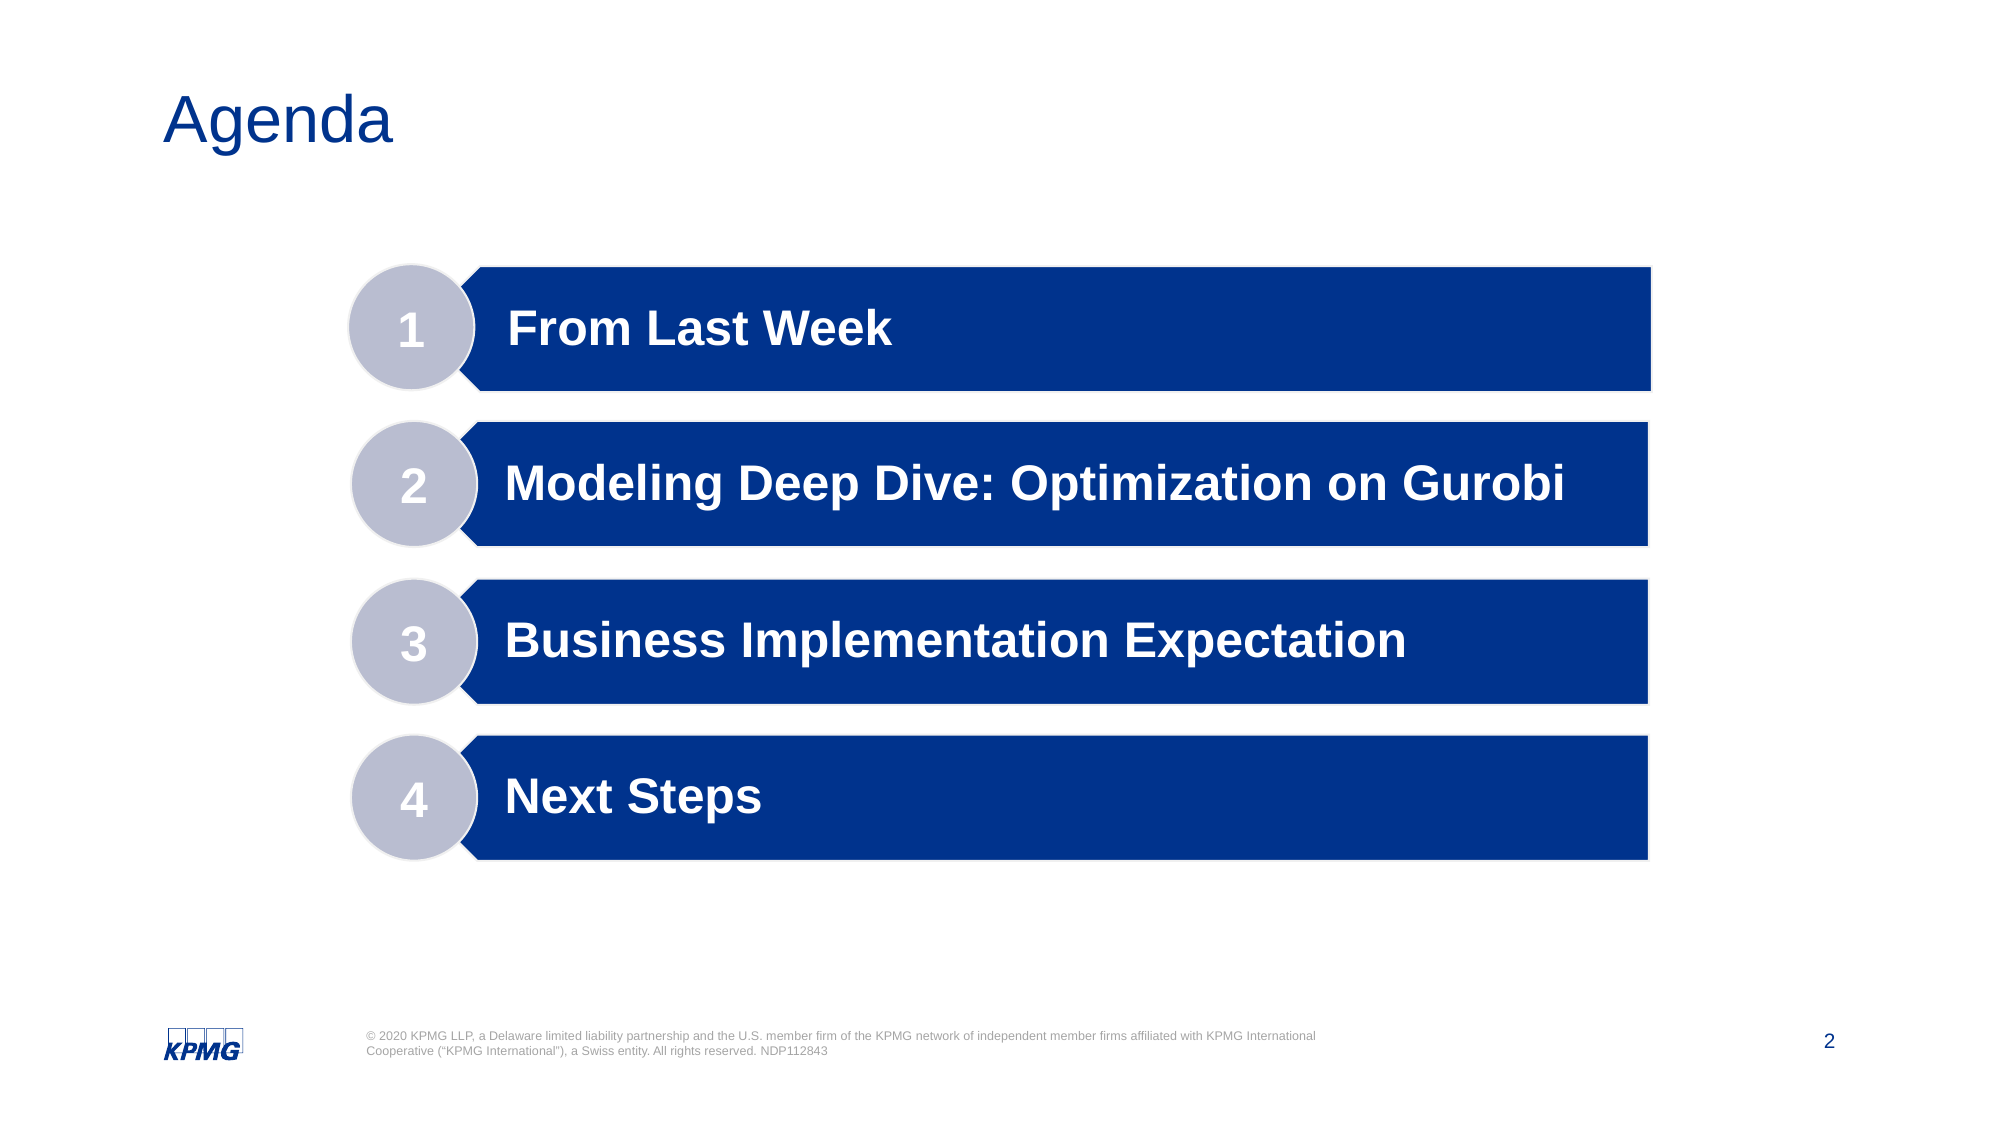

# Agenda
1
From Last Week

2

Modeling Deep Dive: Optimization on Gurobi
3
Business Implementation Expectation

4
Next Steps